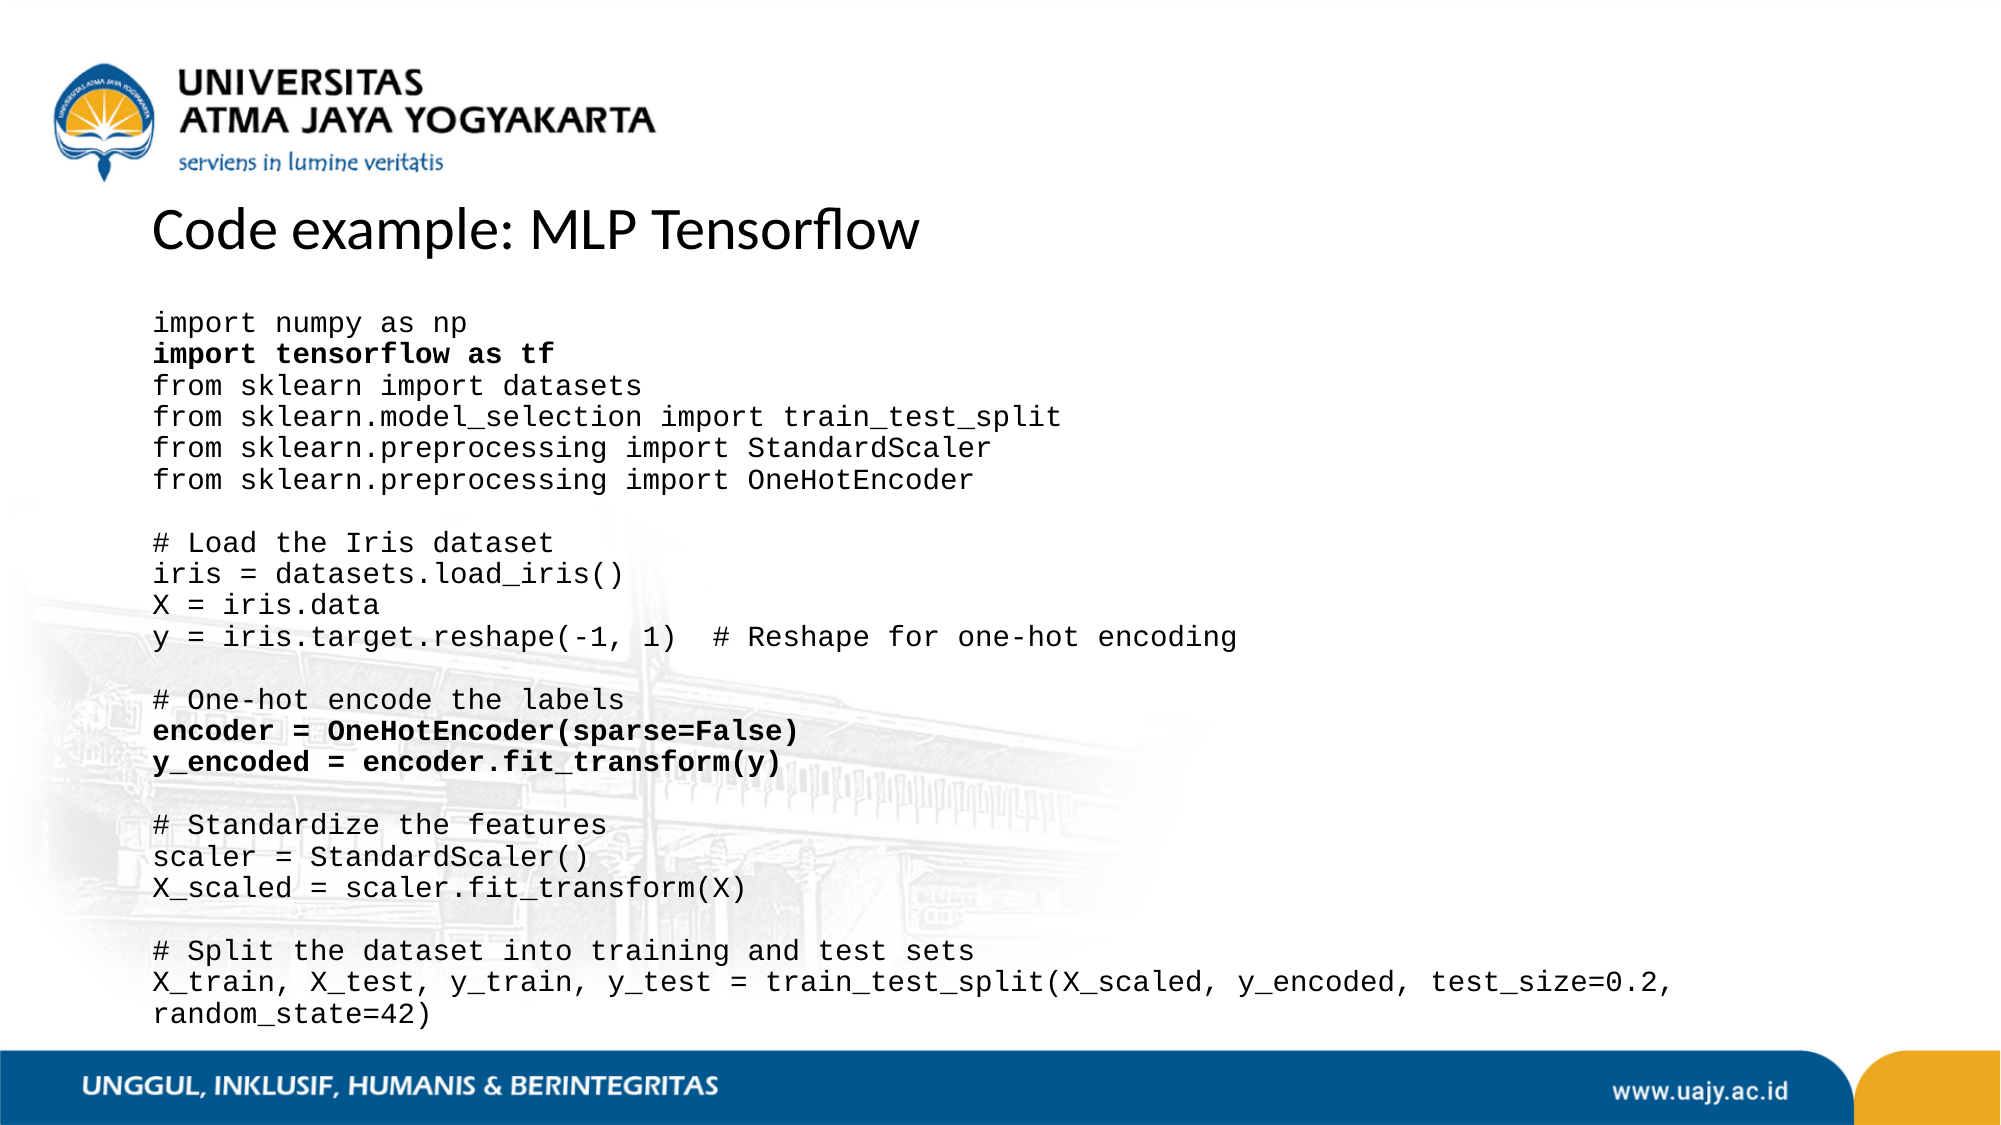

# Code example: MLP Tensorflow
import numpy as np
import tensorflow as tf
from sklearn import datasets
from sklearn.model_selection import train_test_split
from sklearn.preprocessing import StandardScaler
from sklearn.preprocessing import OneHotEncoder

# Load the Iris dataset
iris = datasets.load_iris()
X = iris.data
y = iris.target.reshape(-1, 1)  # Reshape for one-hot encoding

# One-hot encode the labels
encoder = OneHotEncoder(sparse=False)
y_encoded = encoder.fit_transform(y)

# Standardize the features
scaler = StandardScaler()
X_scaled = scaler.fit_transform(X)

# Split the dataset into training and test sets
X_train, X_test, y_train, y_test = train_test_split(X_scaled, y_encoded, test_size=0.2, random_state=42)